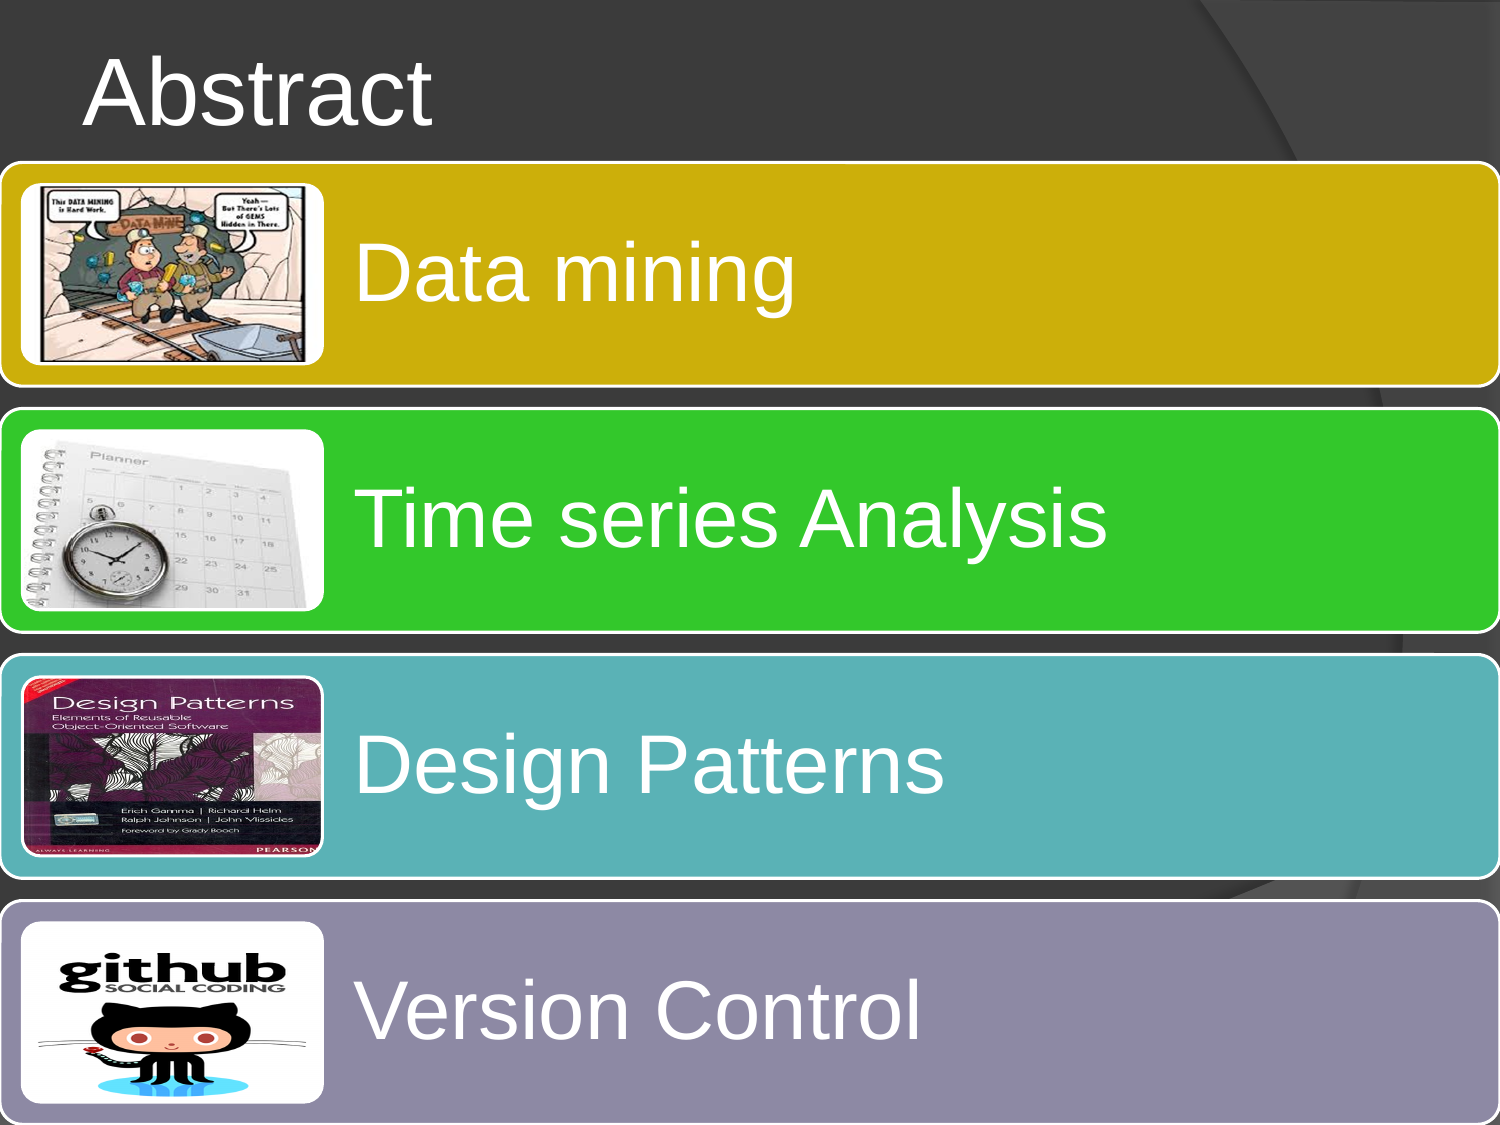

# Abstract
Data mining
Time series Analysis
Design Patterns
Version Control